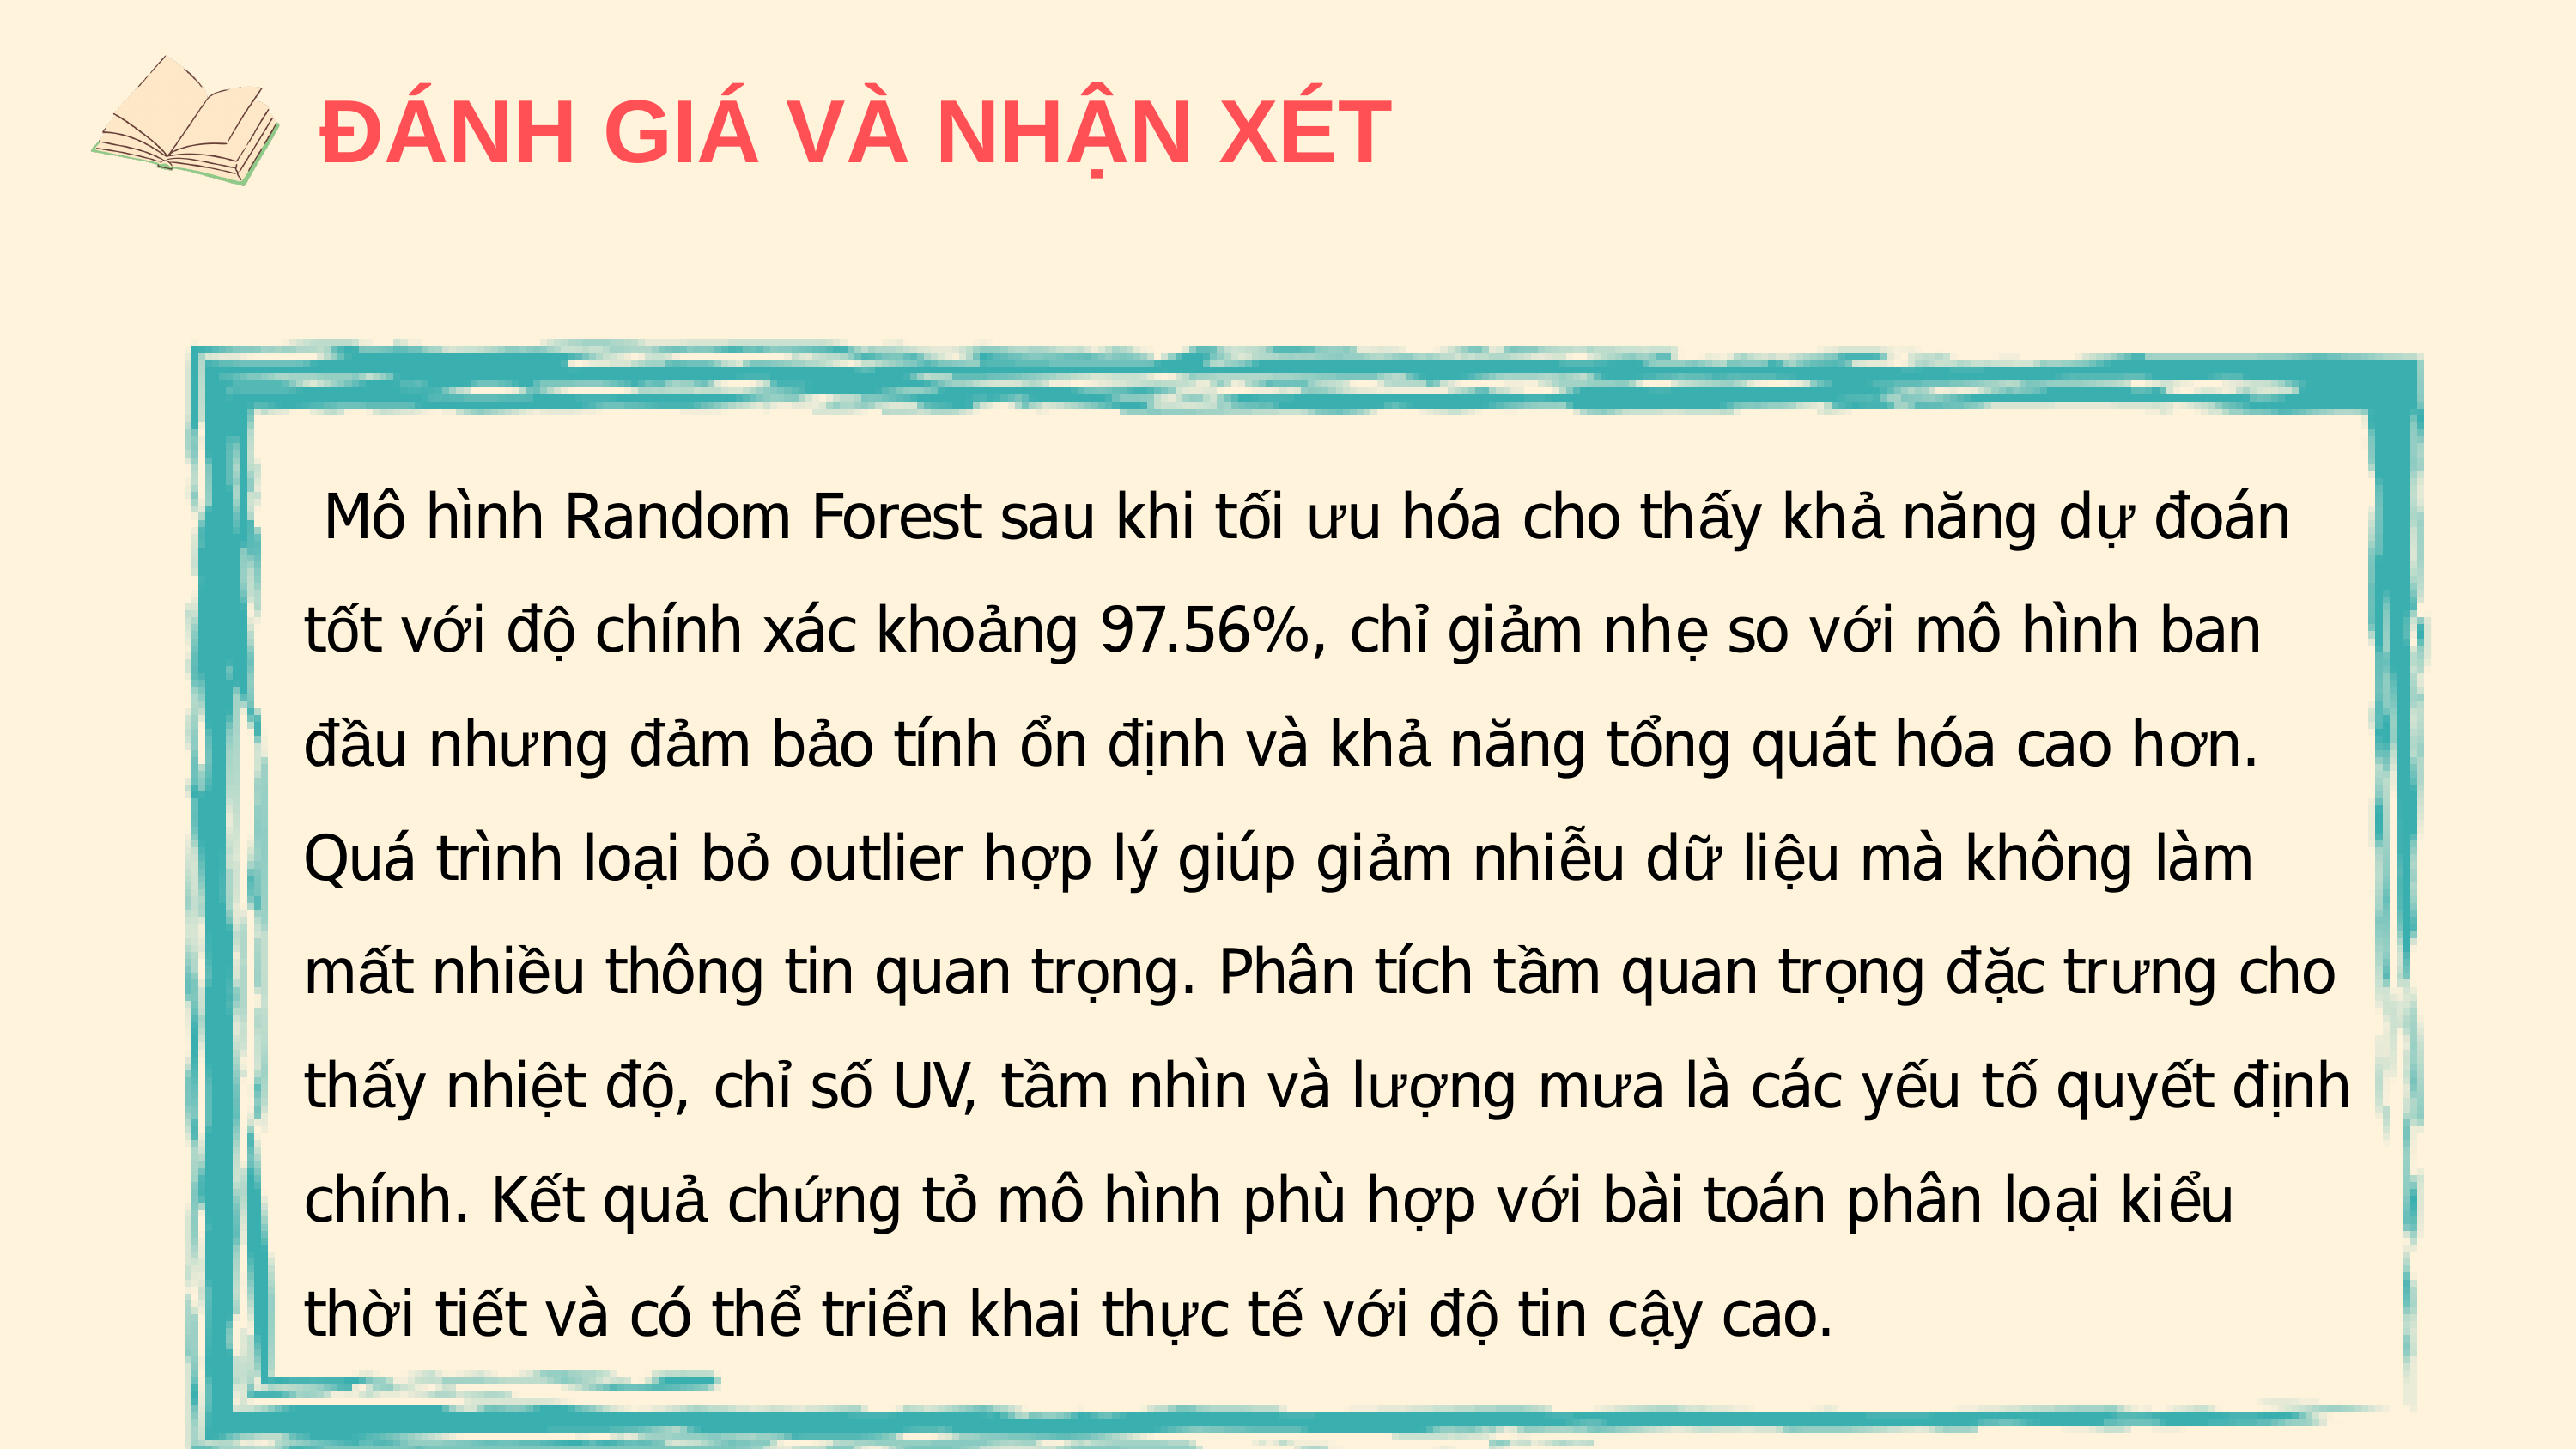

ĐÁNH GIÁ VÀ NHẬN XÉT

 Mô hình Random Forest sau khi tối ưu hóa cho thấy khả năng dự đoán tốt với độ chính xác khoảng 97.56%, chỉ giảm nhẹ so với mô hình ban đầu nhưng đảm bảo tính ổn định và khả năng tổng quát hóa cao hơn. Quá trình loại bỏ outlier hợp lý giúp giảm nhiễu dữ liệu mà không làm mất nhiều thông tin quan trọng. Phân tích tầm quan trọng đặc trưng cho thấy nhiệt độ, chỉ số UV, tầm nhìn và lượng mưa là các yếu tố quyết định chính. Kết quả chứng tỏ mô hình phù hợp với bài toán phân loại kiểu thời tiết và có thể triển khai thực tế với độ tin cậy cao.